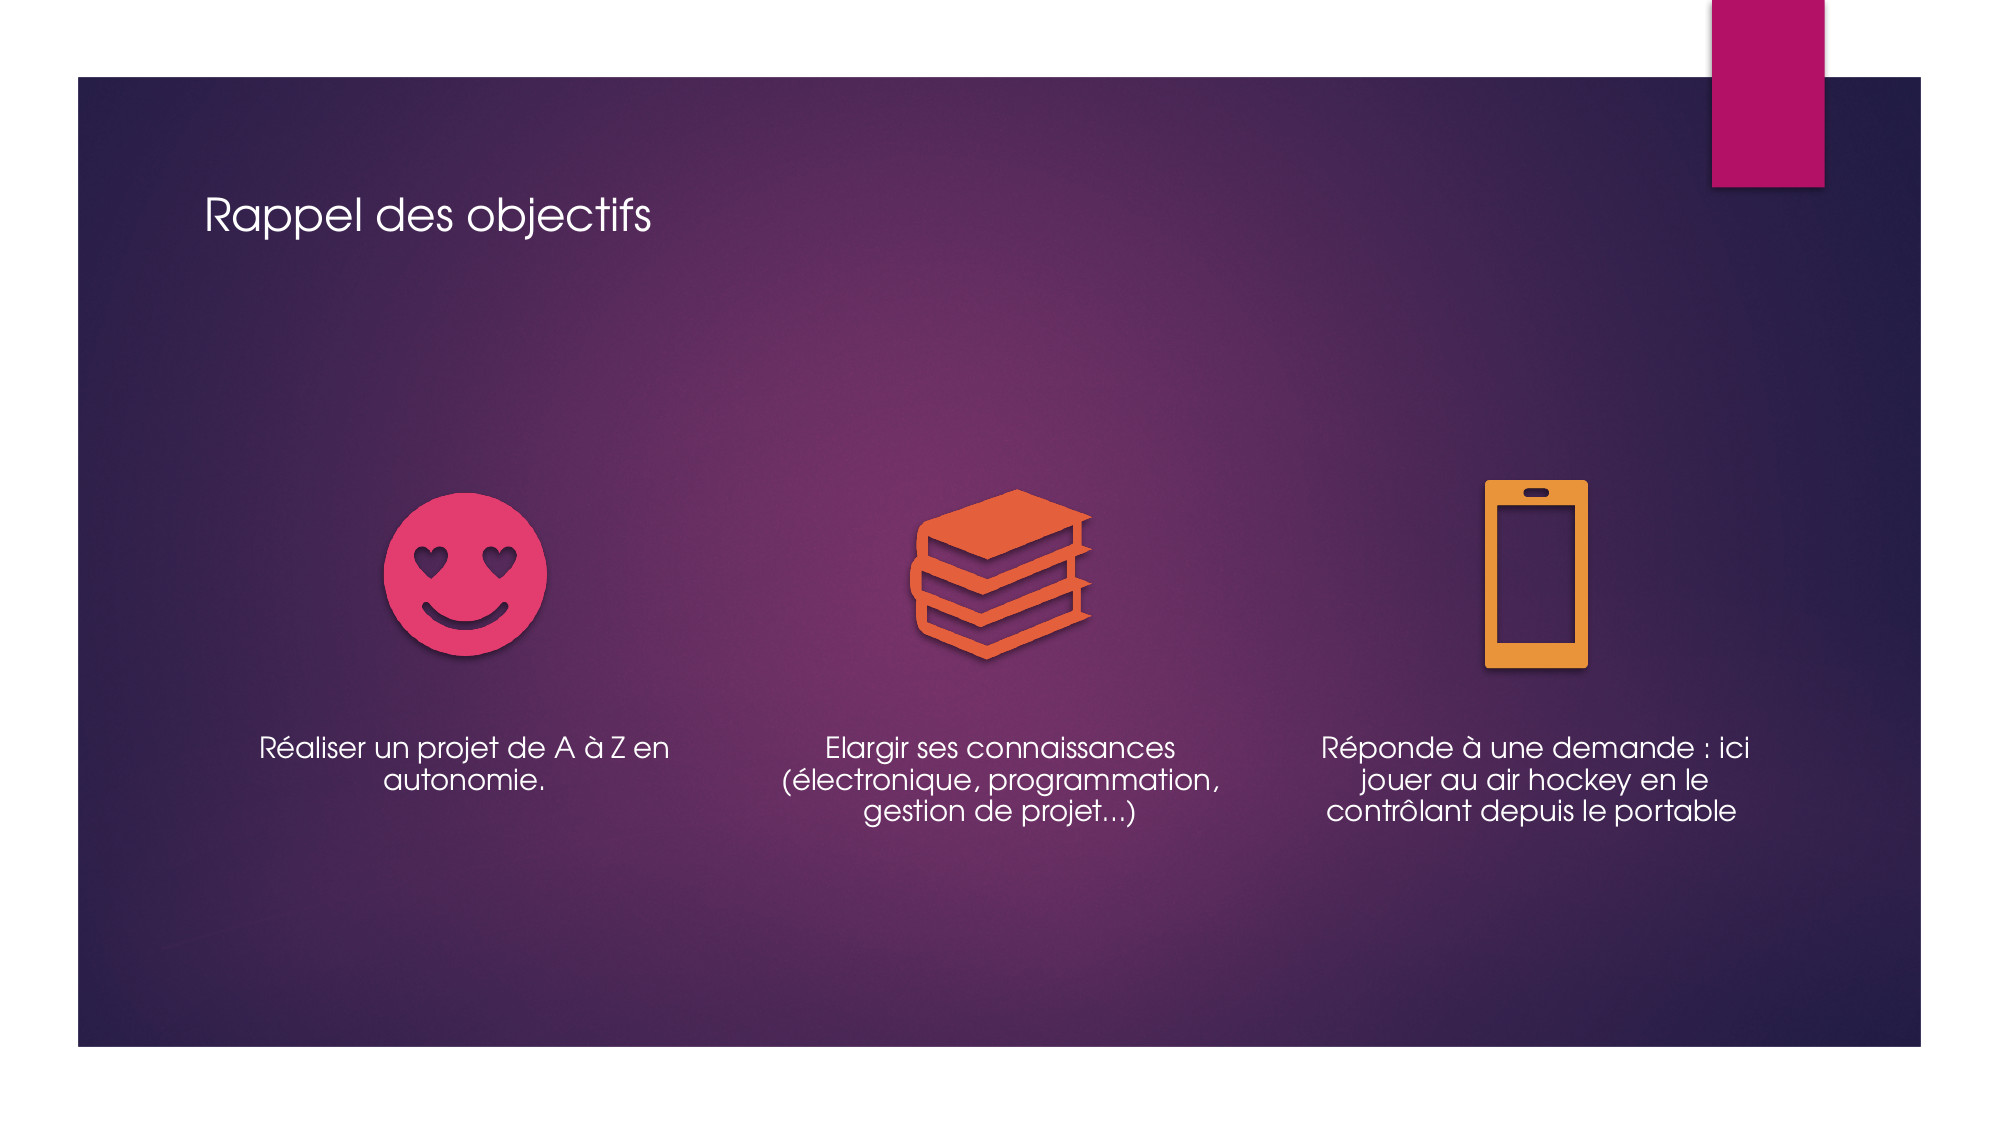

# Rappel des objectifs
Réaliser un projet de A à Z en autonomie.
Elargir ses connaissances (électronique, programmation, gestion de projet…)
Réponde à une demande : ici jouer au air hockey en le contrôlant depuis le portable